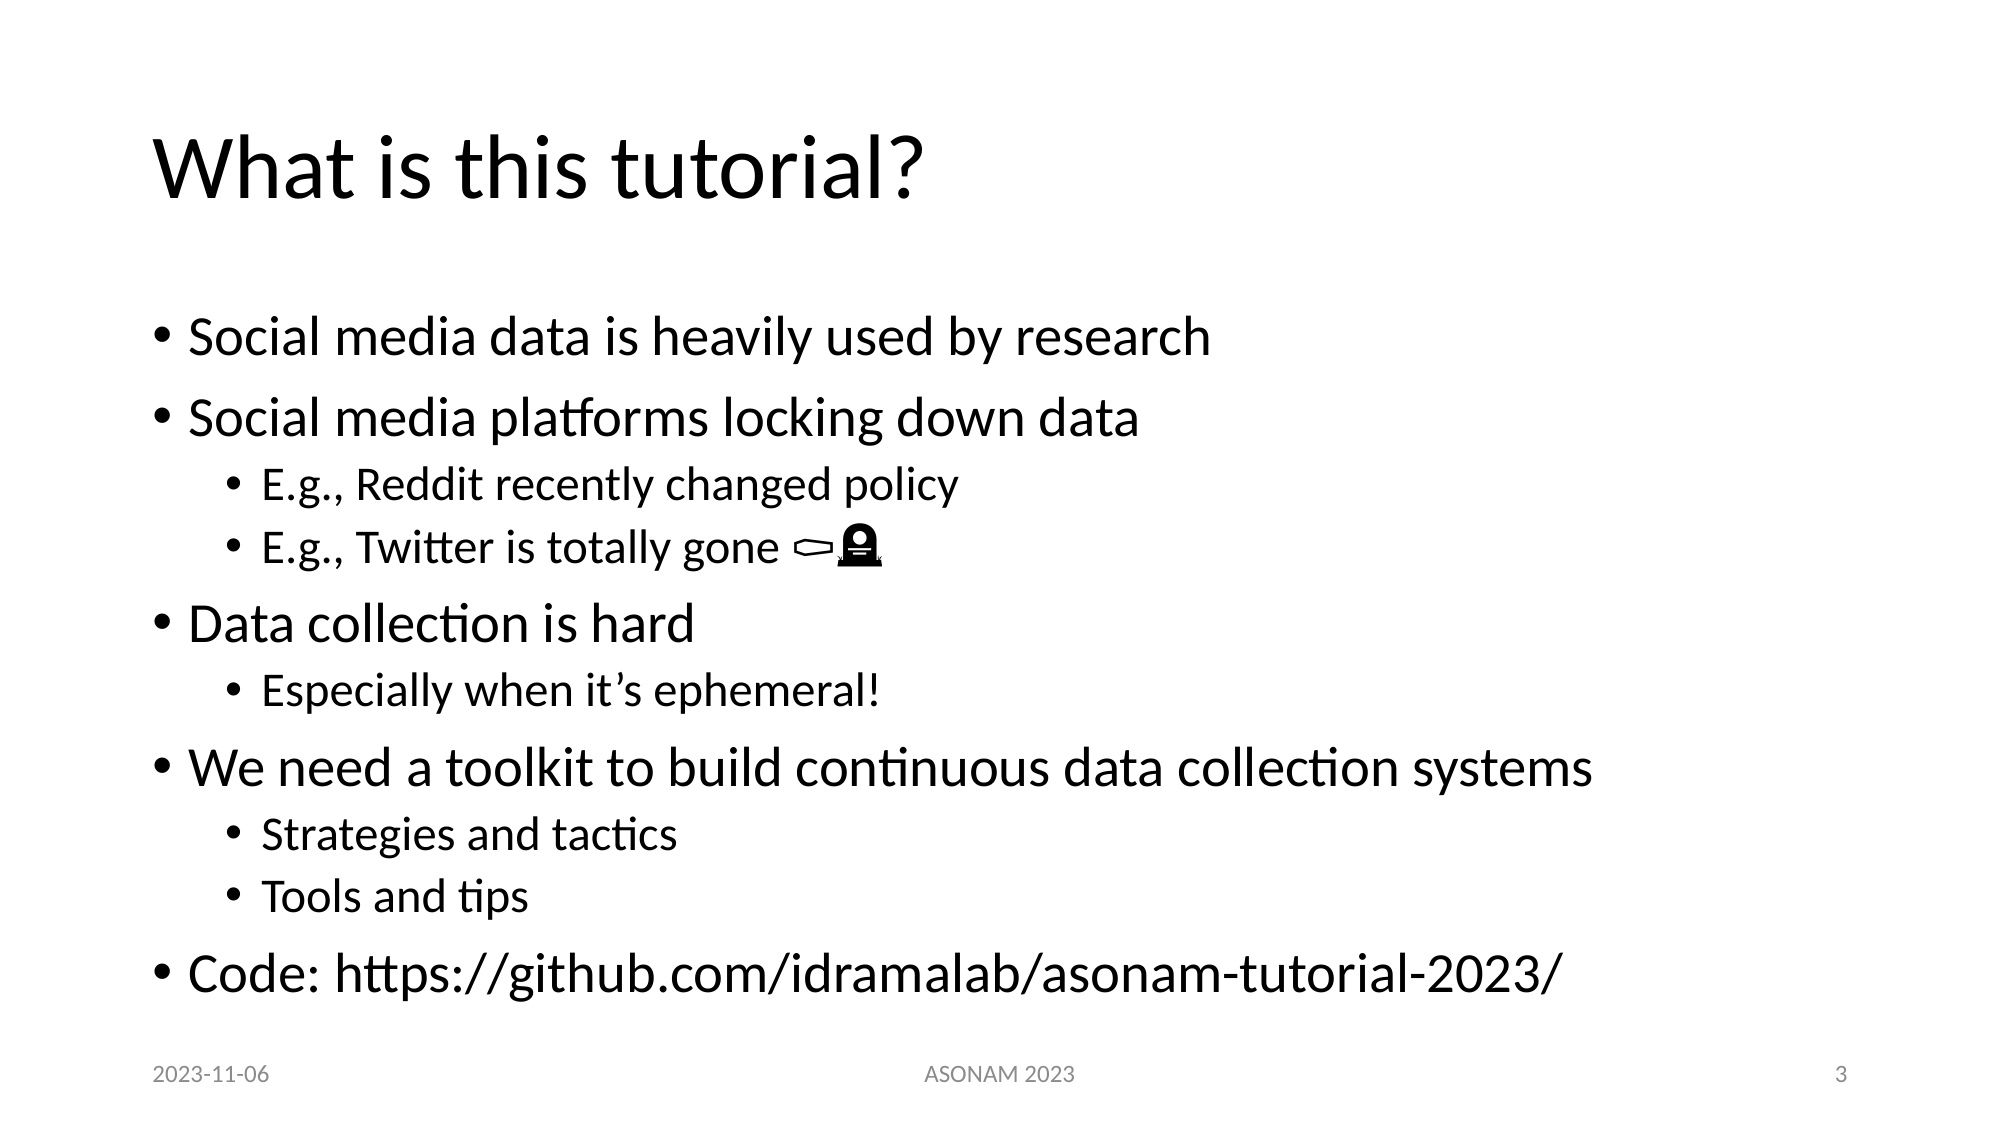

# What is this tutorial?
Social media data is heavily used by research
Social media platforms locking down data
E.g., Reddit recently changed policy
E.g., Twitter is totally gone ⚰️🪦
Data collection is hard
Especially when it’s ephemeral!
We need a toolkit to build continuous data collection systems
Strategies and tactics
Tools and tips
Code: https://github.com/idramalab/asonam-tutorial-2023/

2023-11-06
ASONAM 2023
3